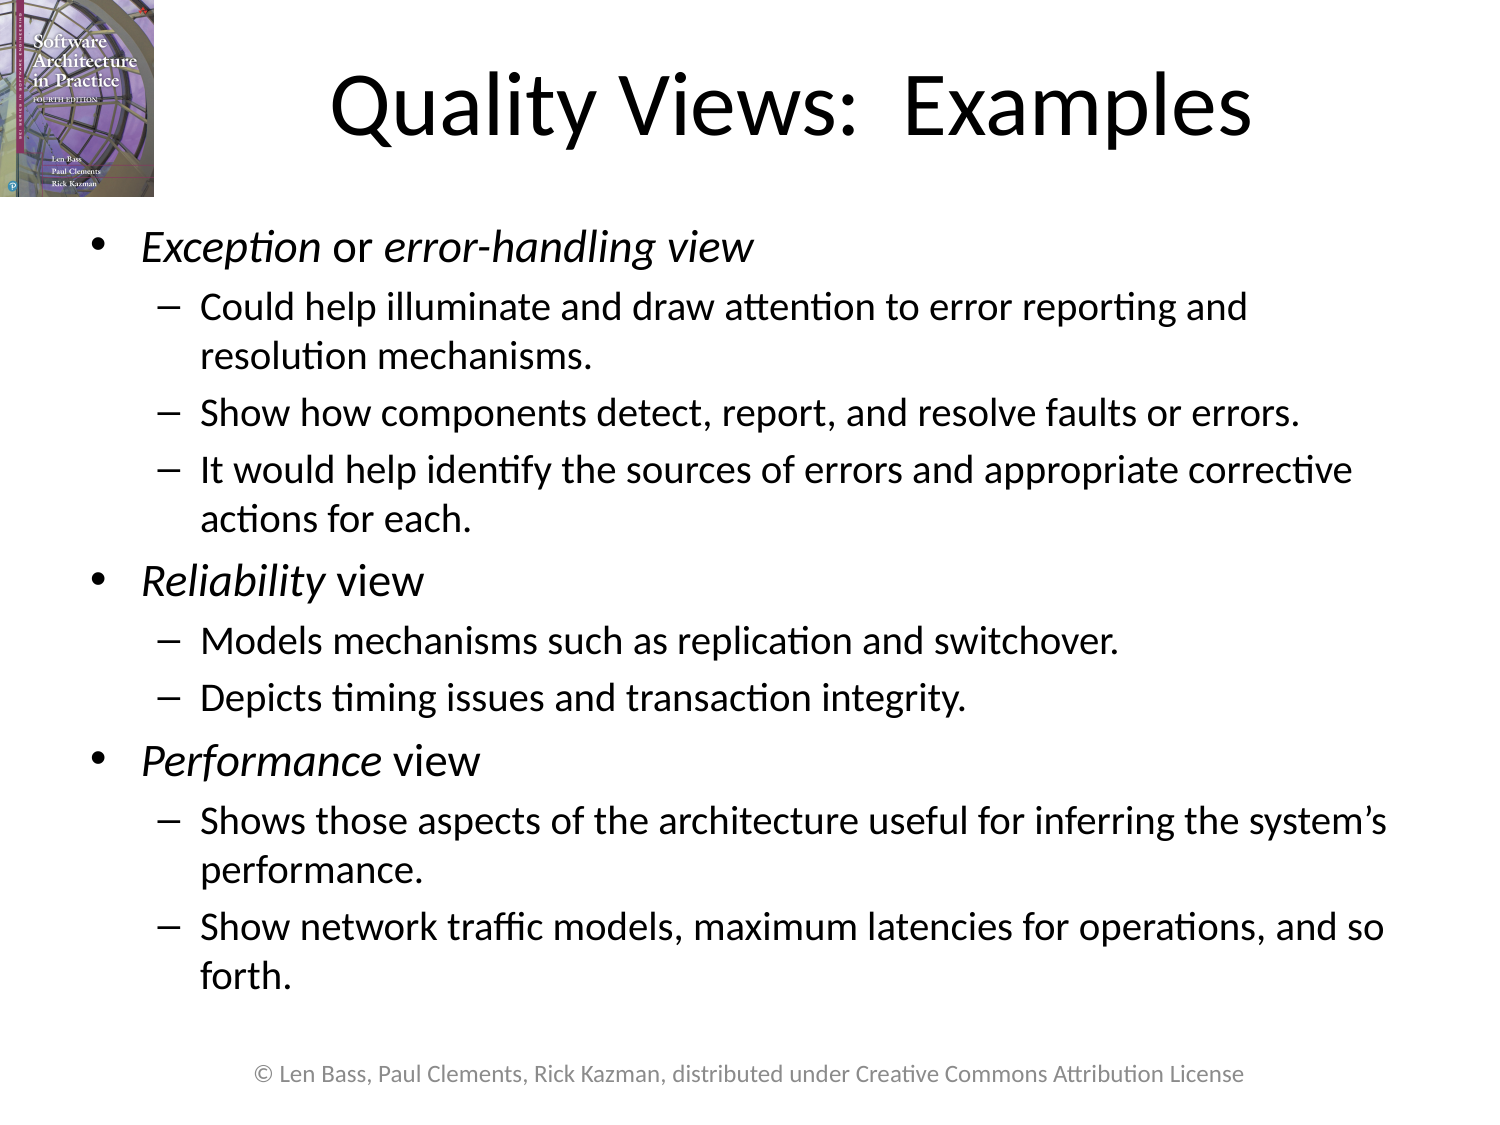

# Quality Views:  Examples
Exception or error-handling view
Could help illuminate and draw attention to error reporting and resolution mechanisms.
Show how components detect, report, and resolve faults or errors.
It would help identify the sources of errors and appropriate corrective actions for each.
Reliability view
Models mechanisms such as replication and switchover.
Depicts timing issues and transaction integrity.
Performance view
Shows those aspects of the architecture useful for inferring the system’s performance.
Show network traffic models, maximum latencies for operations, and so forth.

© Len Bass, Paul Clements, Rick Kazman, distributed under Creative Commons Attribution License